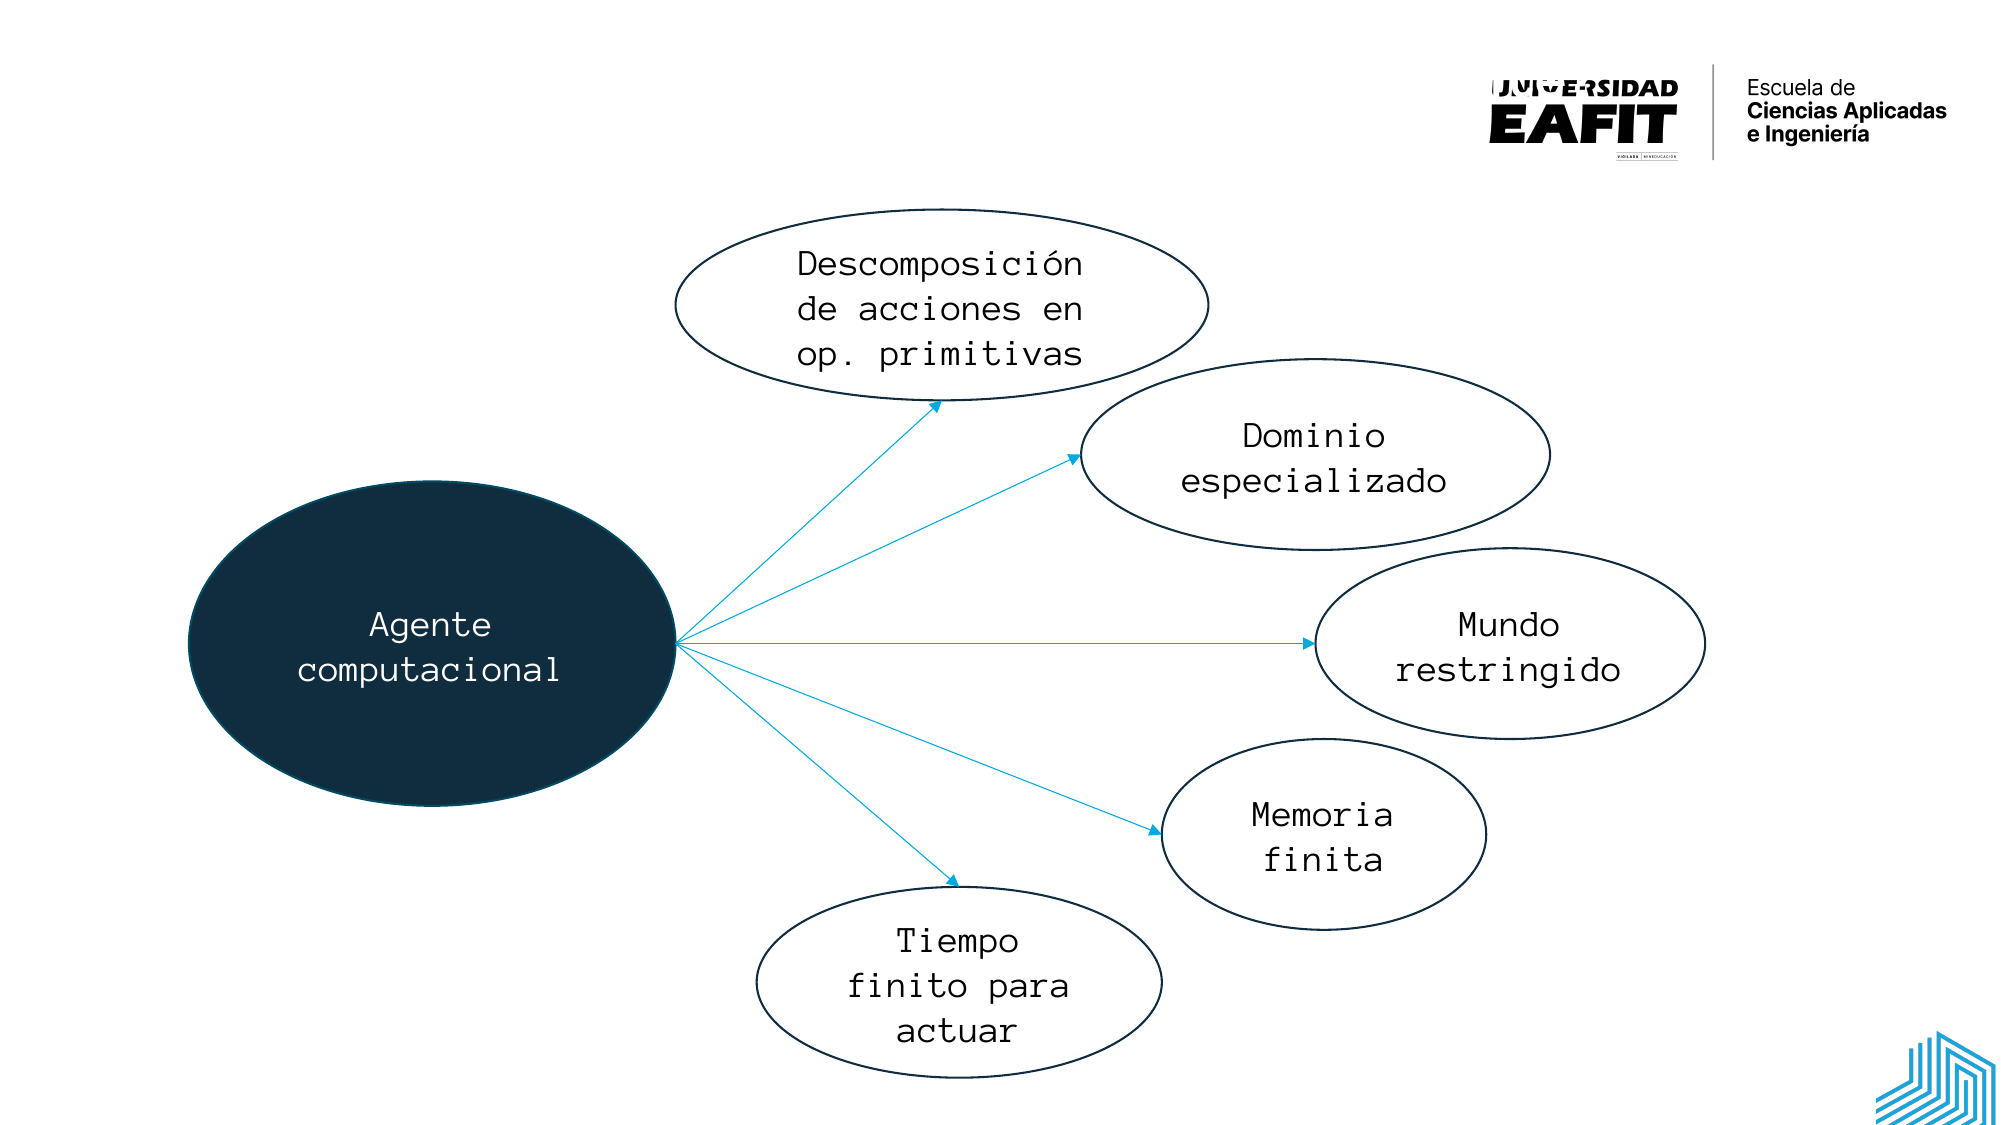

¿Qué características tiene un agente inteligente?
Descomposición de acciones en op. primitivas
Dominio especializado
Agente computacional
Mundo restringido
Memoria finita
Tiempo finito para actuar